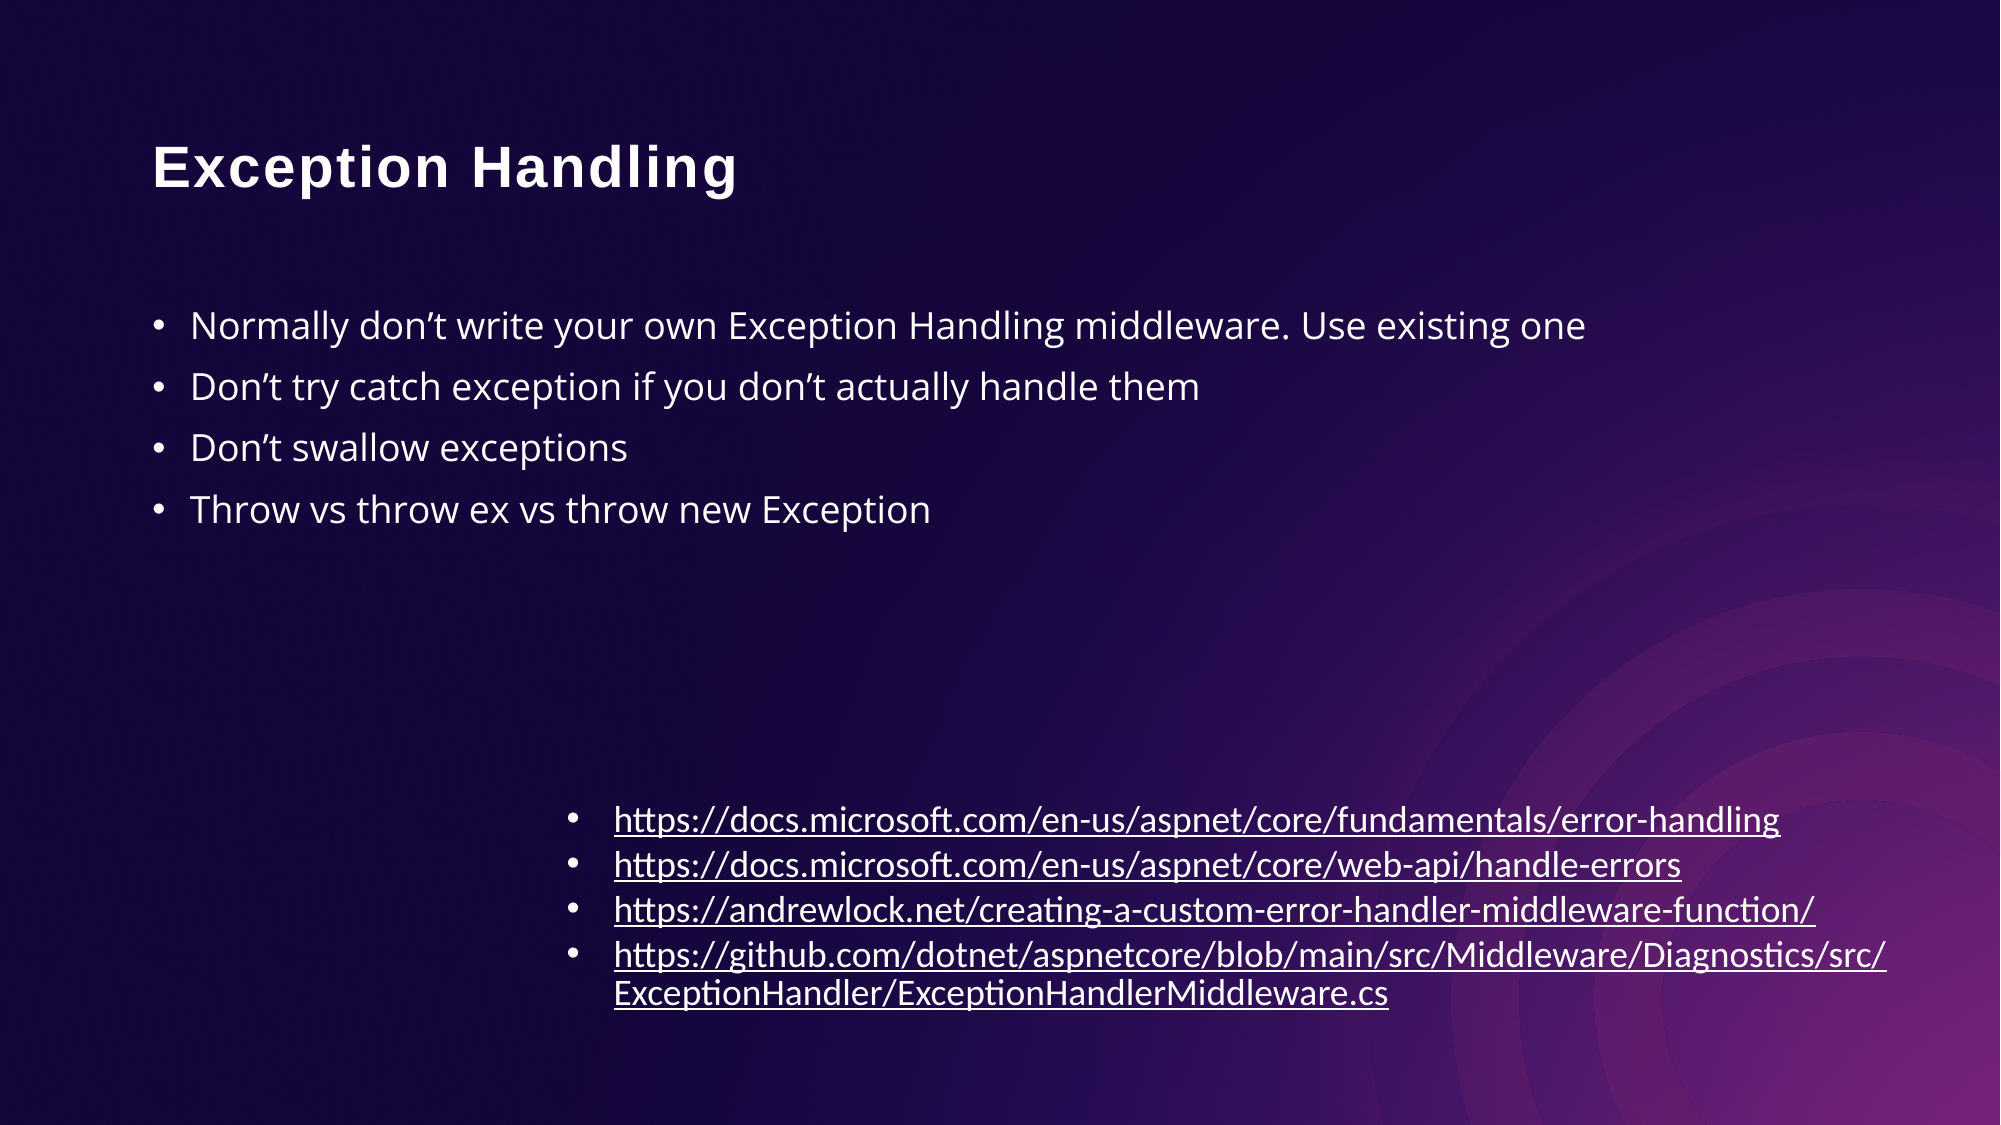

# Exception Handling
Normally don’t write your own Exception Handling middleware. Use existing one
Don’t try catch exception if you don’t actually handle them
Don’t swallow exceptions
Throw vs throw ex vs throw new Exception

https://docs.microsoft.com/en-us/aspnet/core/fundamentals/error-handling
https://docs.microsoft.com/en-us/aspnet/core/web-api/handle-errors
https://andrewlock.net/creating-a-custom-error-handler-middleware-function/
https://github.com/dotnet/aspnetcore/blob/main/src/Middleware/Diagnostics/src/ExceptionHandler/ExceptionHandlerMiddleware.cs